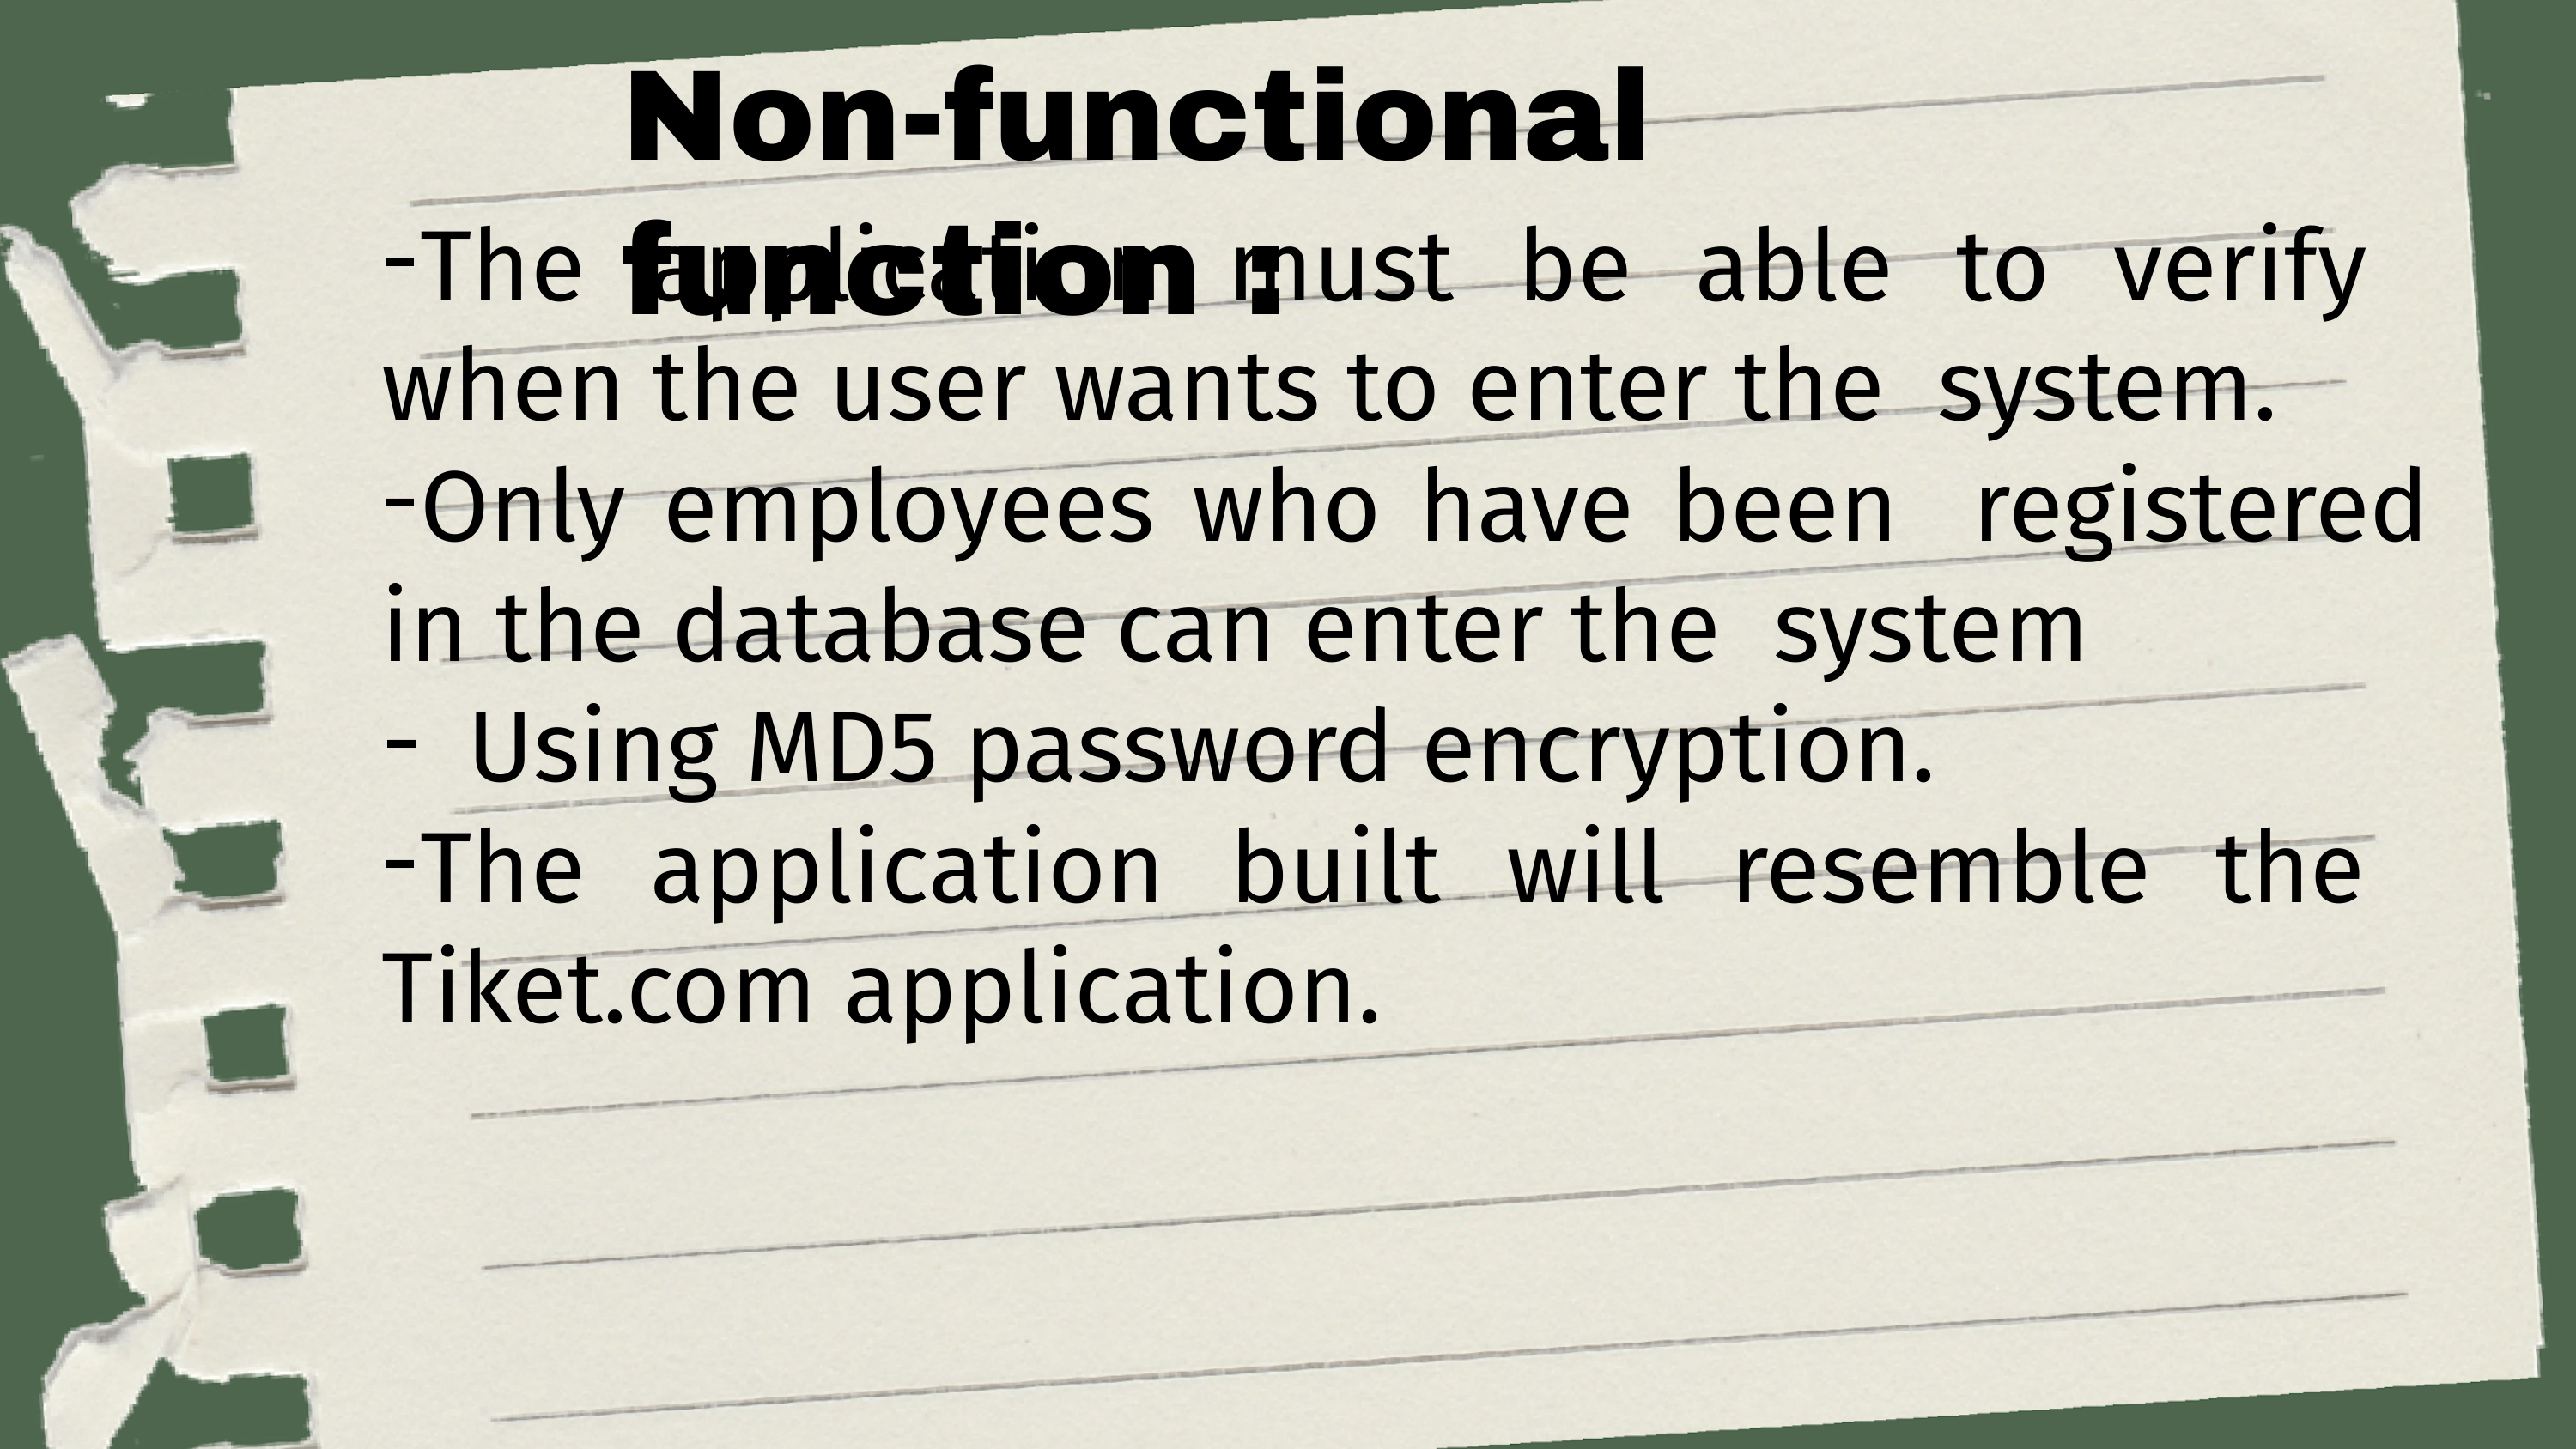

# Non-functional function :
The application must be able to verify  when the user wants to enter the  system.
Only employees who have been  registered in the database can enter the  system
Using MD5 password encryption.
The application built will resemble the  Tiket.com application.